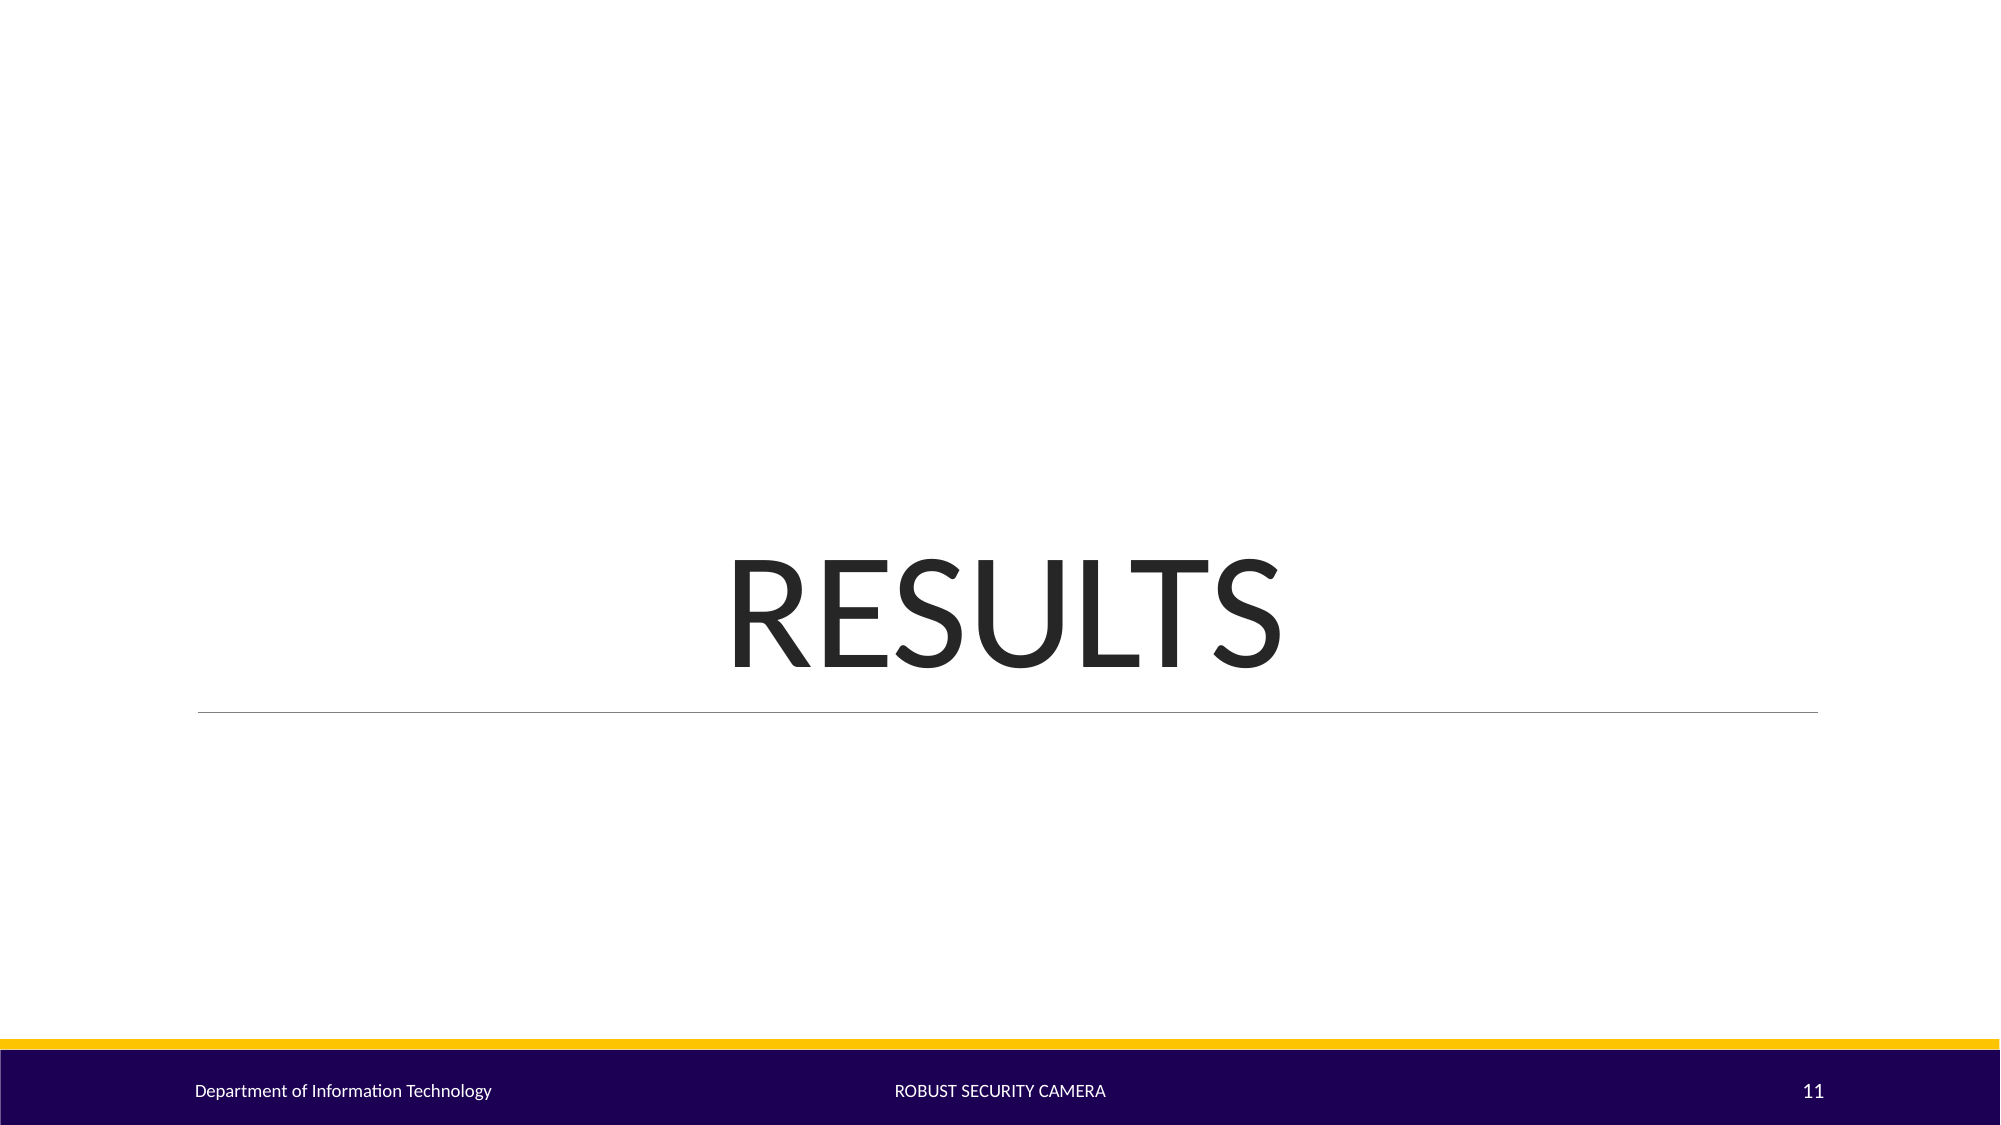

# RESULTS
Department of Information Technology
ROBUST SECURITY CAMERA
11